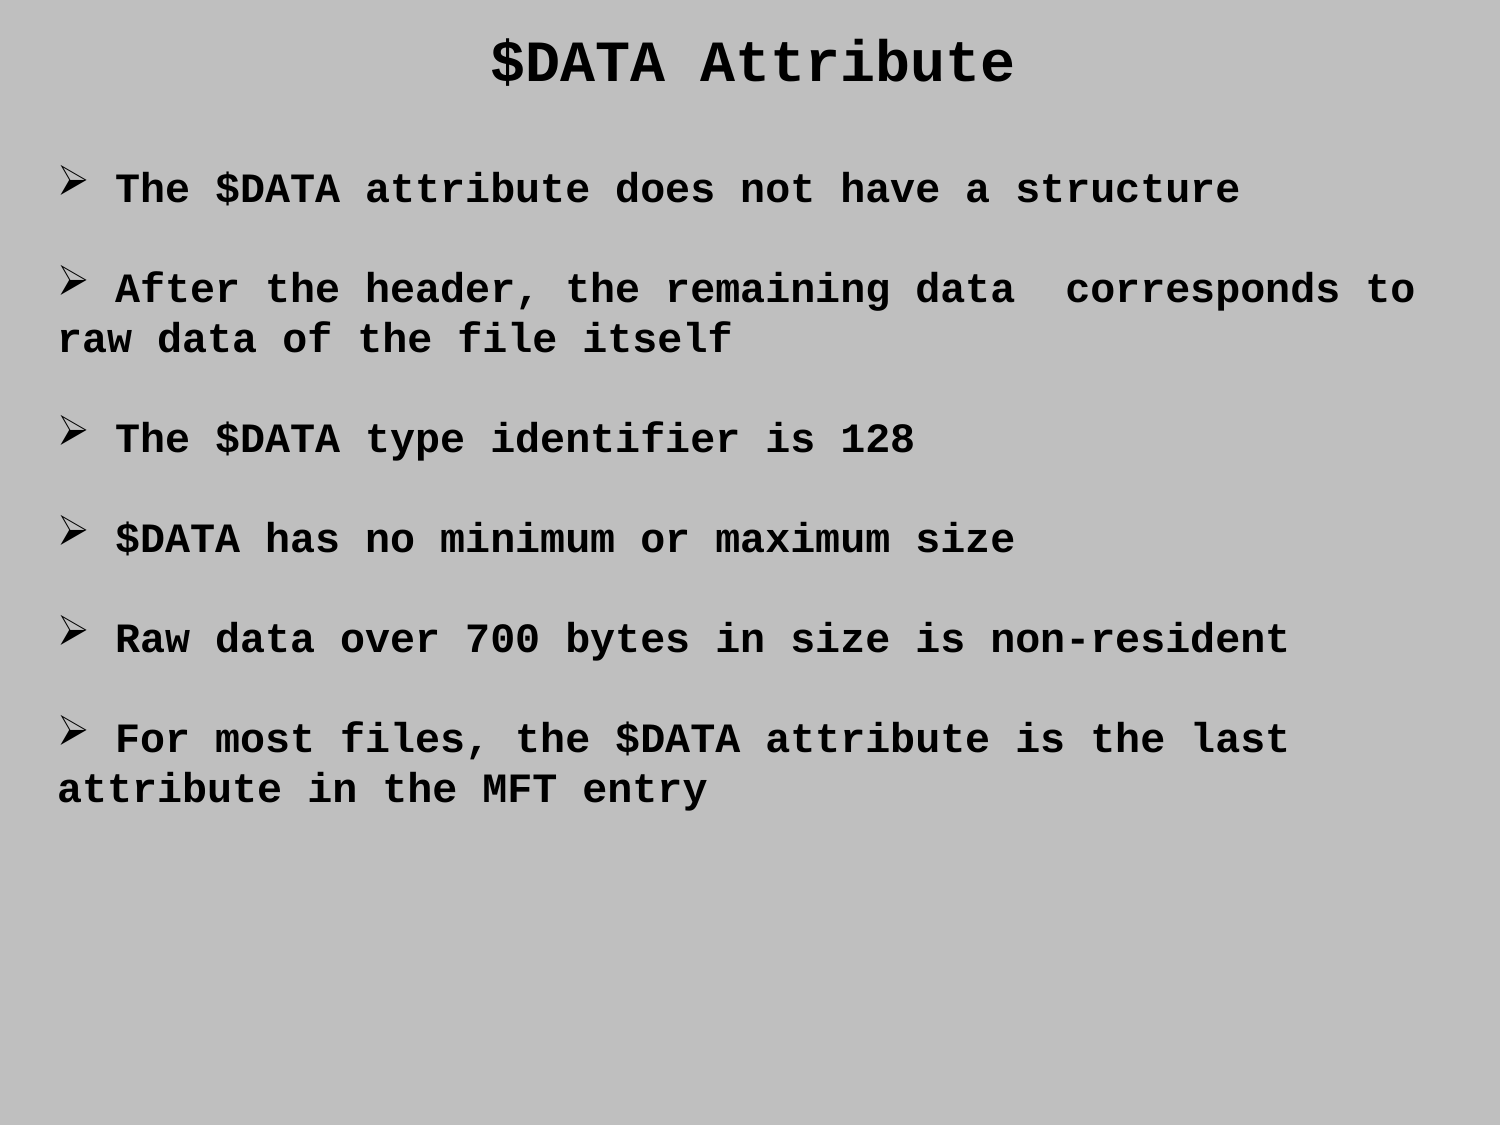

$DATA Attribute
 The $DATA attribute does not have a structure

 After the header, the remaining data  corresponds to raw data of the file itself

 The $DATA type identifier is 128

 $DATA has no minimum or maximum size

 Raw data over 700 bytes in size is non-resident

 For most files, the $DATA attribute is the last attribute in the MFT entry